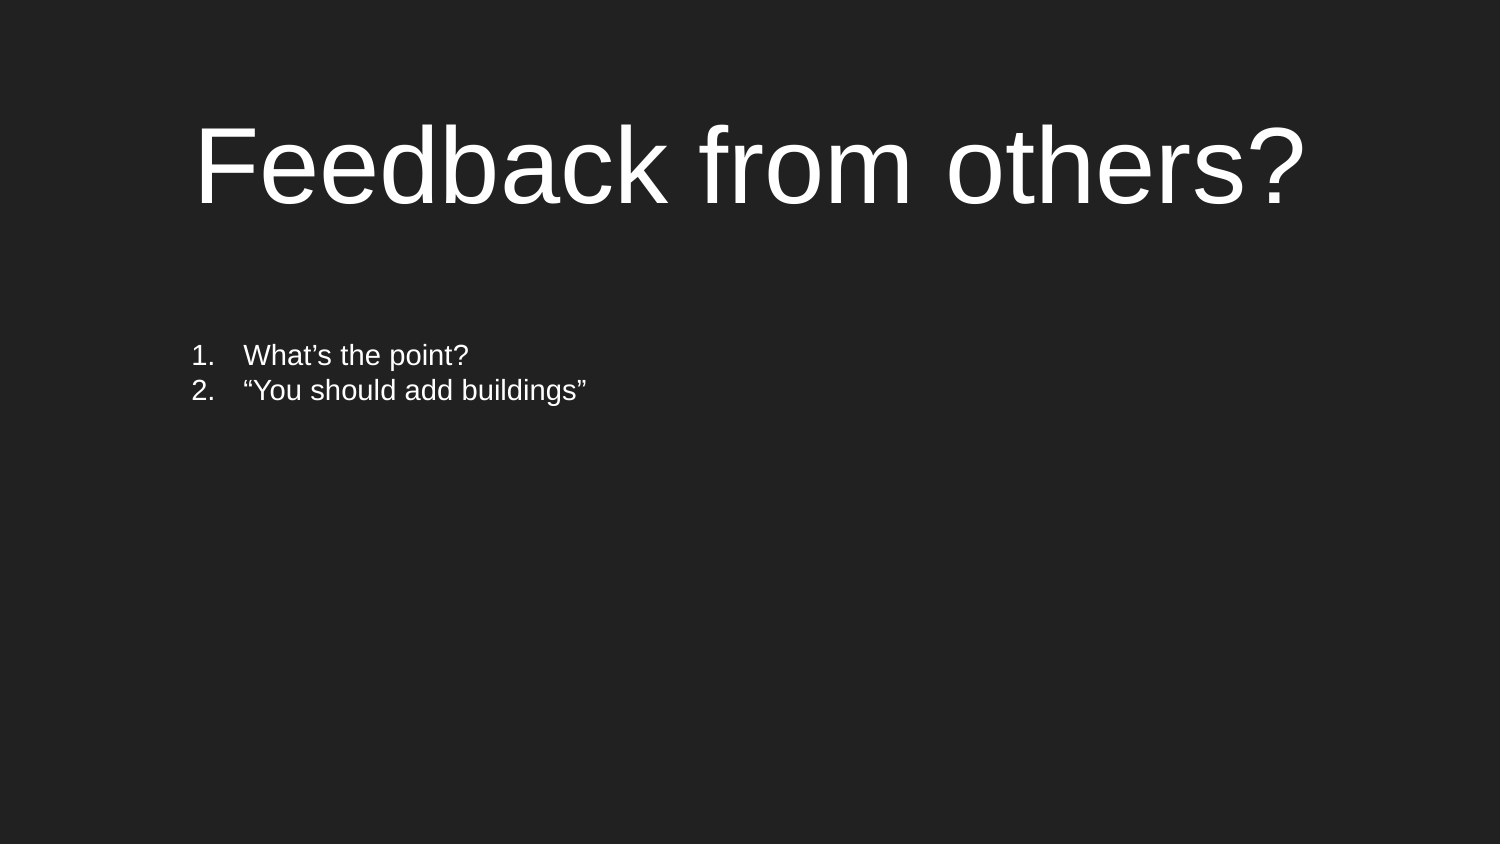

# Feedback from others?
What’s the point?
“You should add buildings”